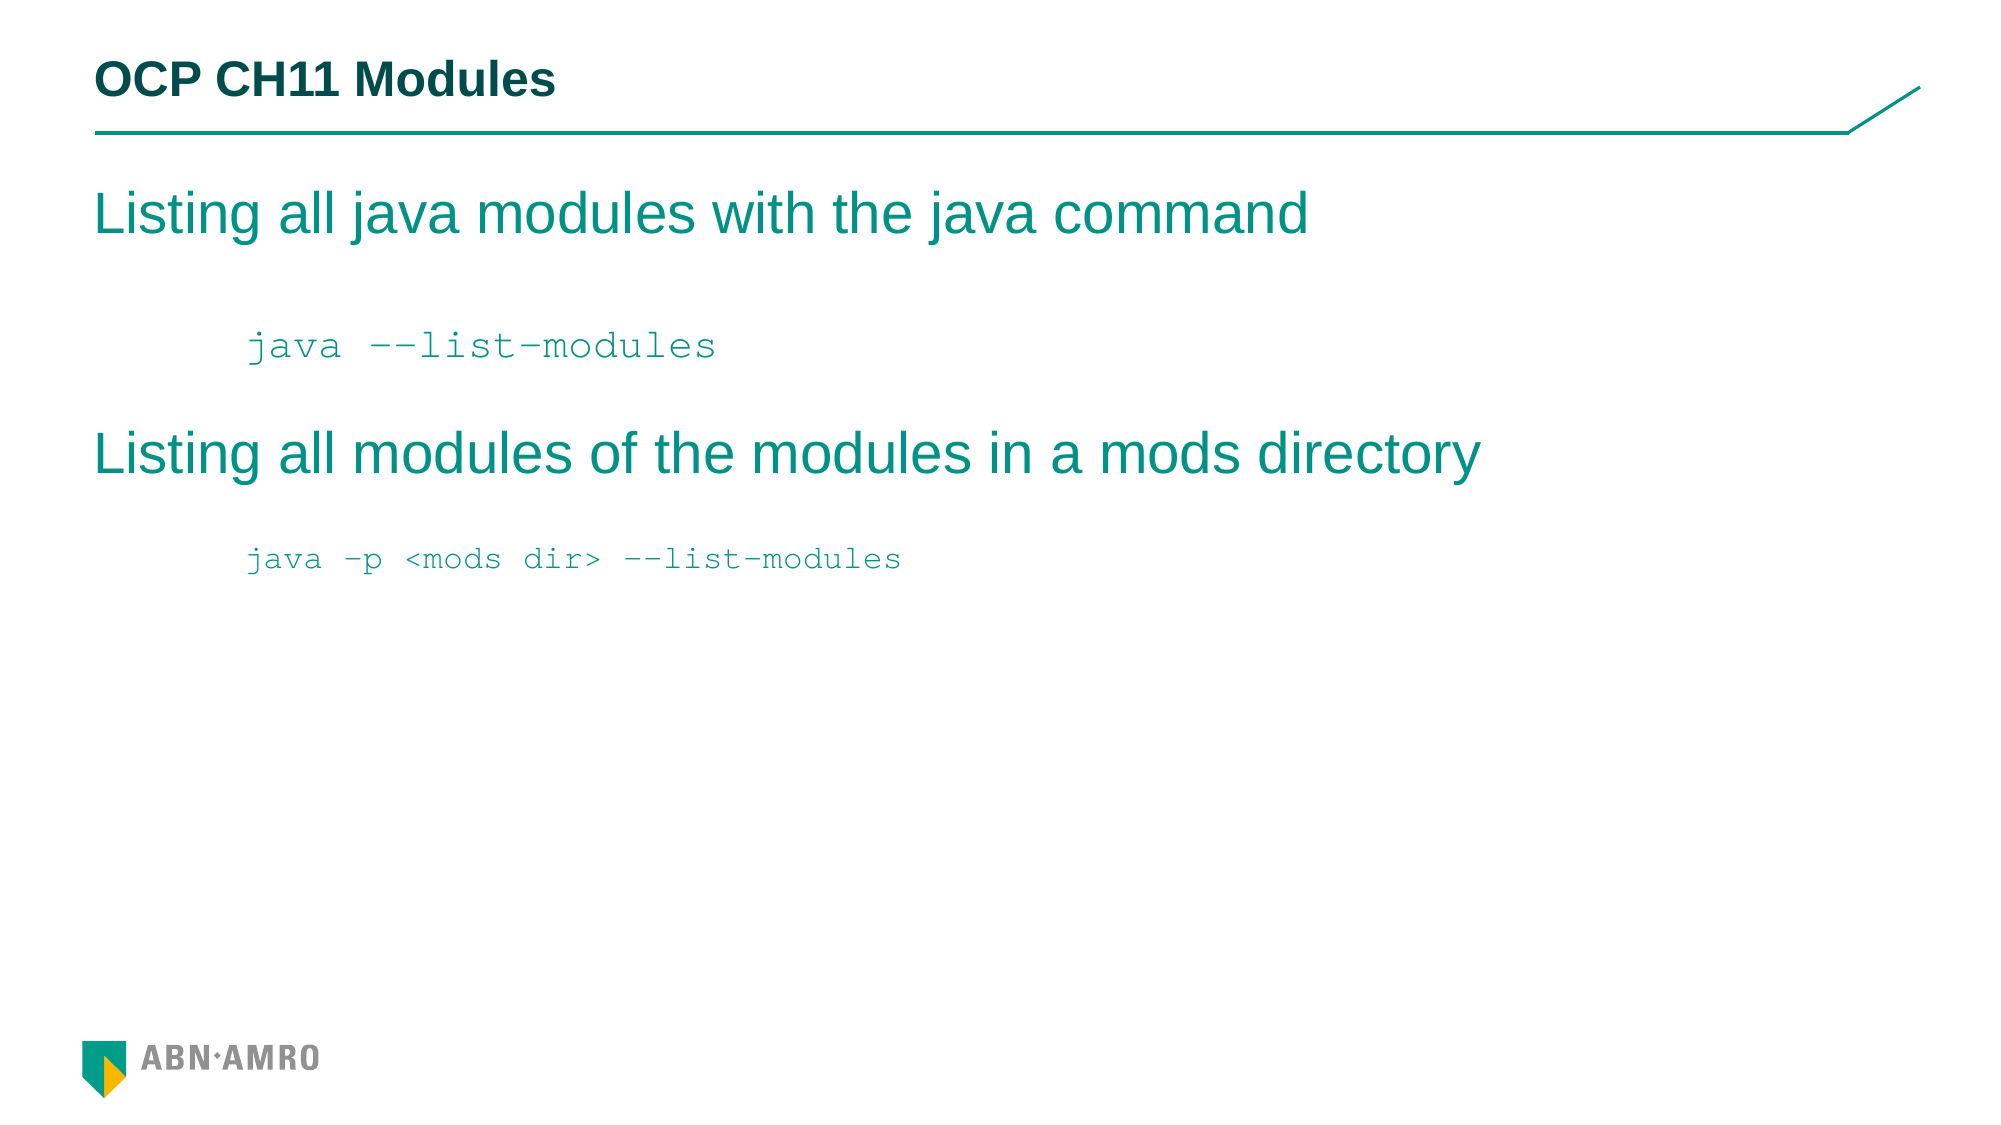

# OCP CH11 Modules
Listing all java modules with the java command

	java –-list-modules

Listing all modules of the modules in a mods directory

	java –p <mods dir> –-list-modules